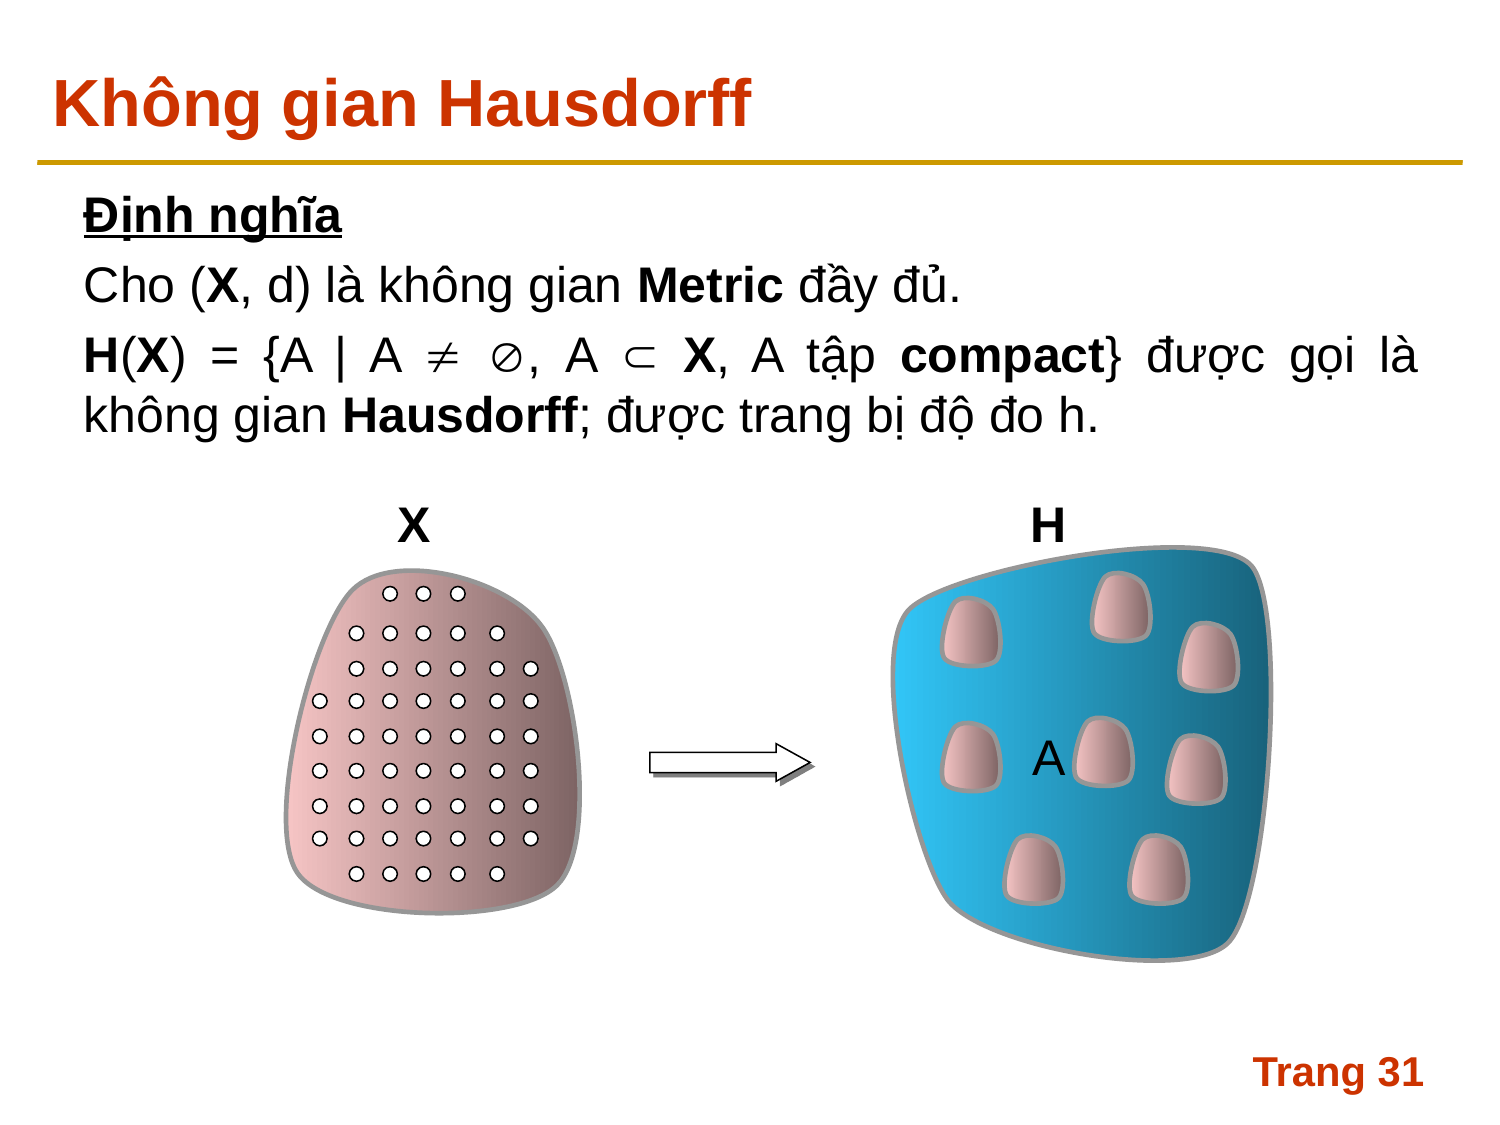

# Không gian Hausdorff
Định nghĩa
Cho (X, d) là không gian Metric đầy đủ.
H(X) = {A | A ≠ ∅, A ⊂ X, A tập compact} được gọi là không gian Hausdorff; được trang bị độ đo h.
X
H

A

Trang 31